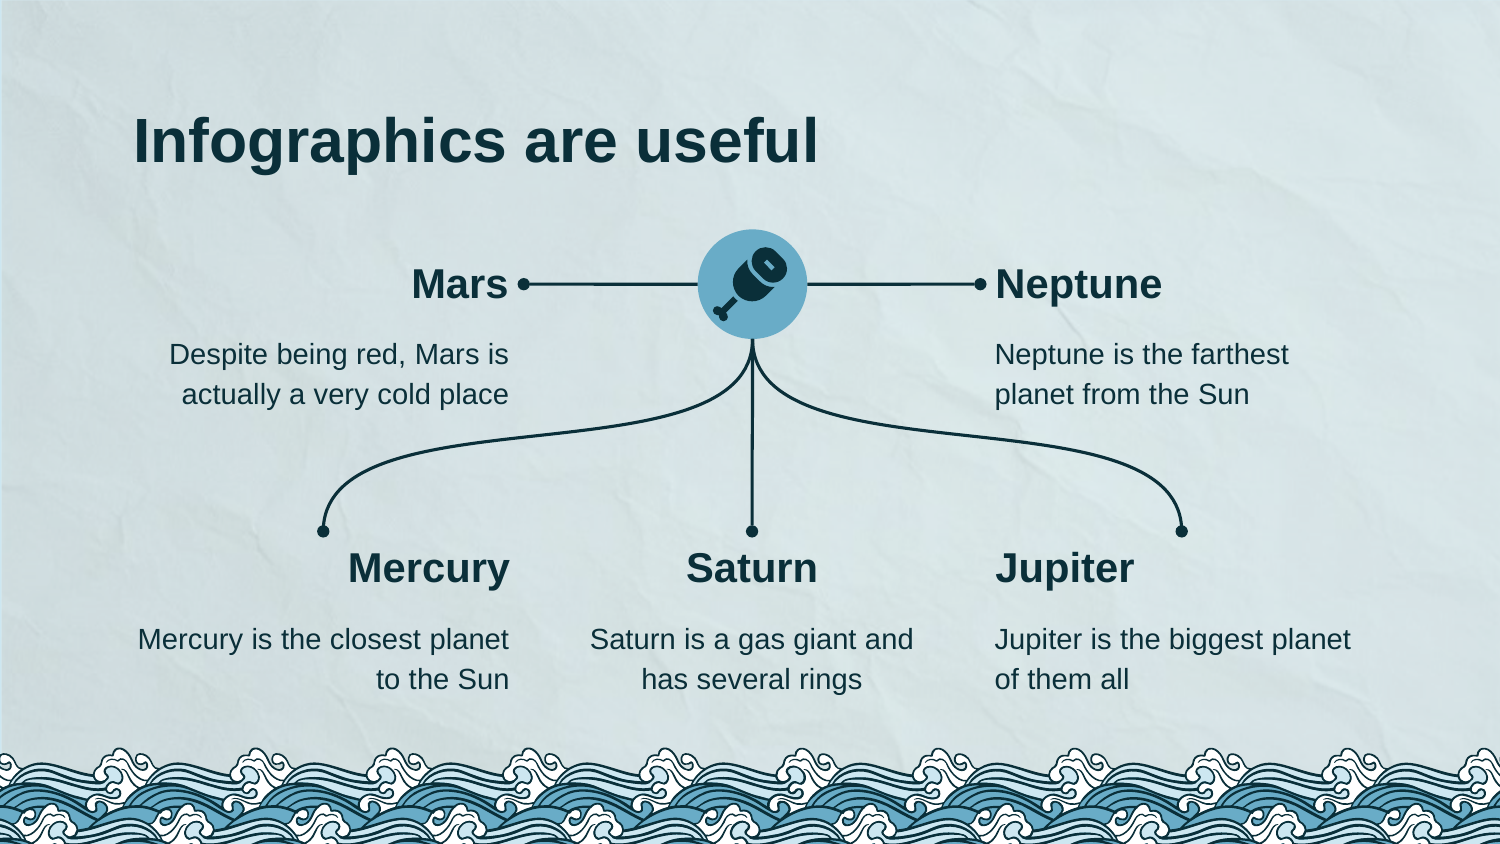

# Infographics are useful

Mars
Neptune

Neptune is the farthest planet from the Sun
Despite being red, Mars is actually a very cold place
Mercury
Saturn
Jupiter
Mercury is the closest planet to the Sun
Saturn is a gas giant and has several rings
Jupiter is the biggest planet of them all